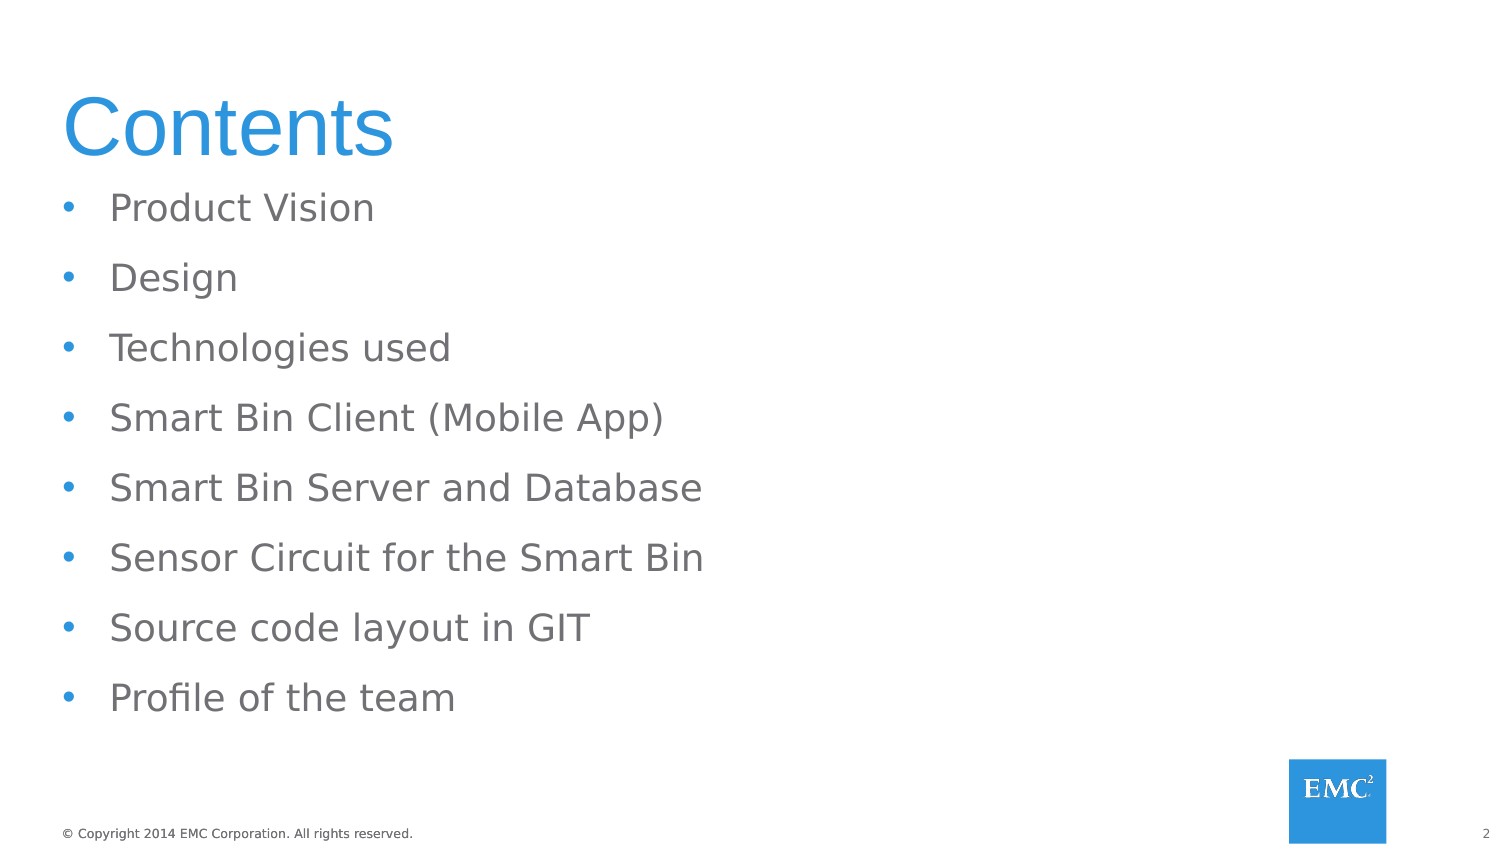

# Contents
Product Vision
Design
Technologies used
Smart Bin Client (Mobile App)
Smart Bin Server and Database
Sensor Circuit for the Smart Bin
Source code layout in GIT
Profile of the team